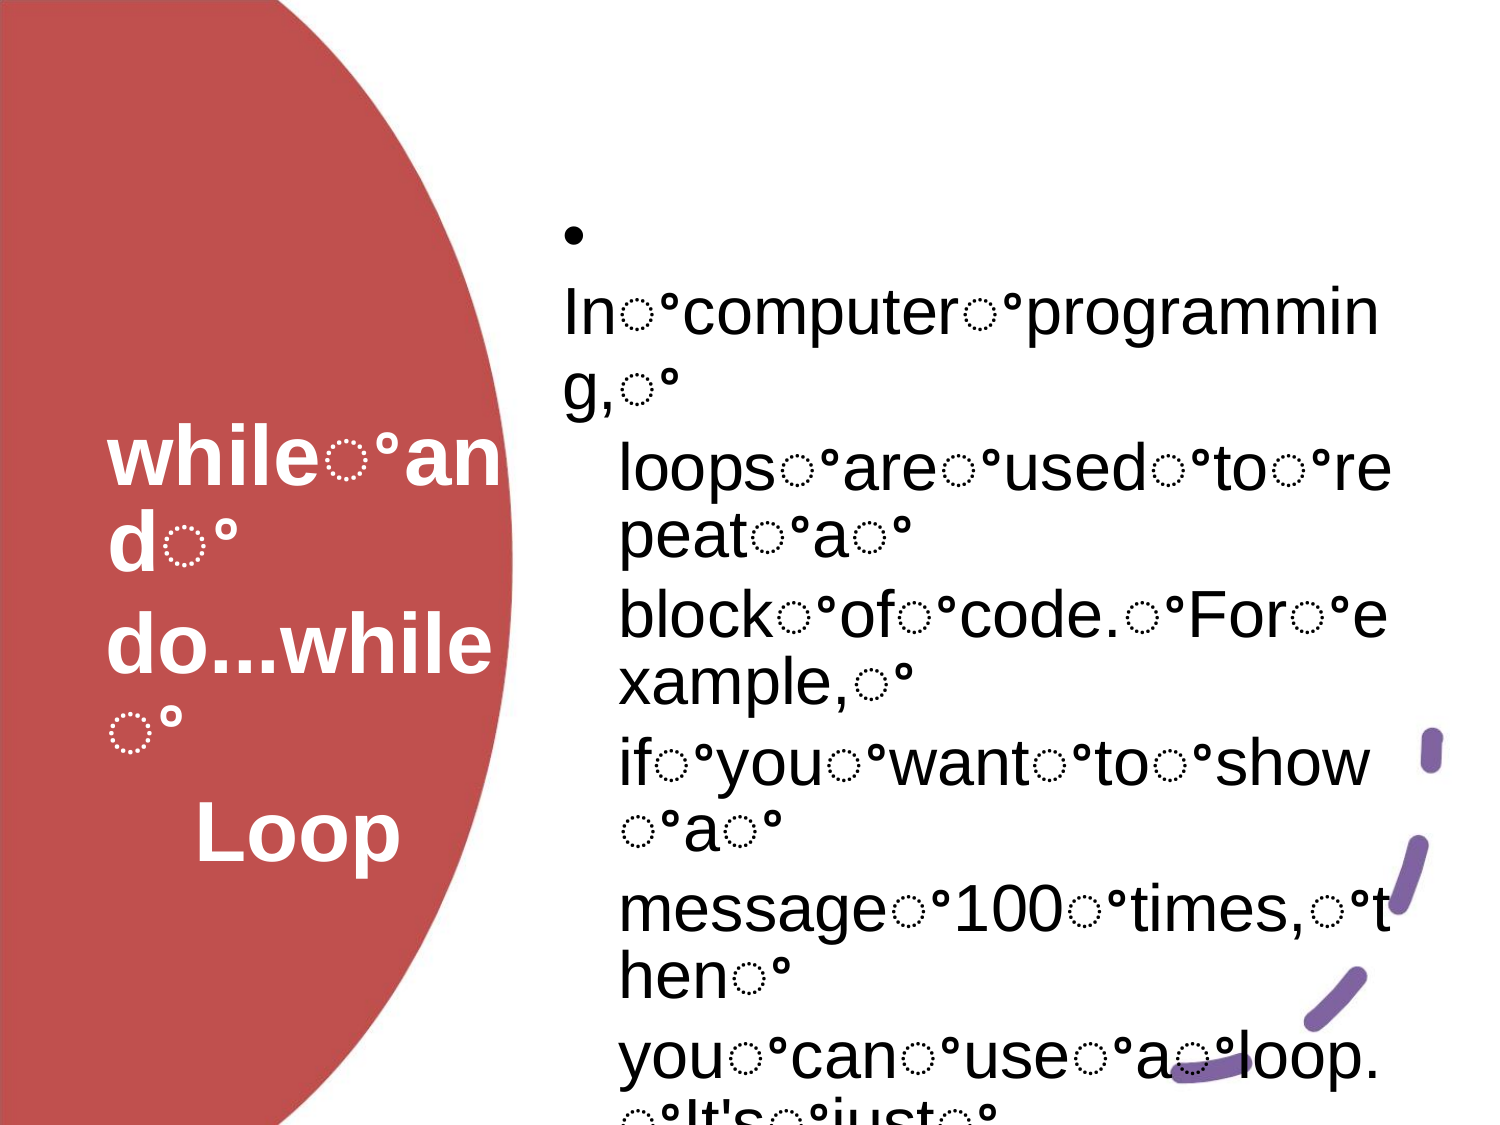

• Inꢀcomputerꢀprogramming,ꢀ
loopsꢀareꢀusedꢀtoꢀrepeatꢀaꢀ
blockꢀofꢀcode.ꢀForꢀexample,ꢀ
ifꢀyouꢀwantꢀtoꢀshowꢀaꢀ
messageꢀ100ꢀtimes,ꢀthenꢀ
youꢀcanꢀuseꢀaꢀloop.ꢀIt'sꢀjustꢀ
aꢀsimpleꢀexample;ꢀyouꢀcanꢀ
achieveꢀmuchꢀmoreꢀwithꢀ
loops.
whileꢀandꢀ
do...whileꢀ
Loop